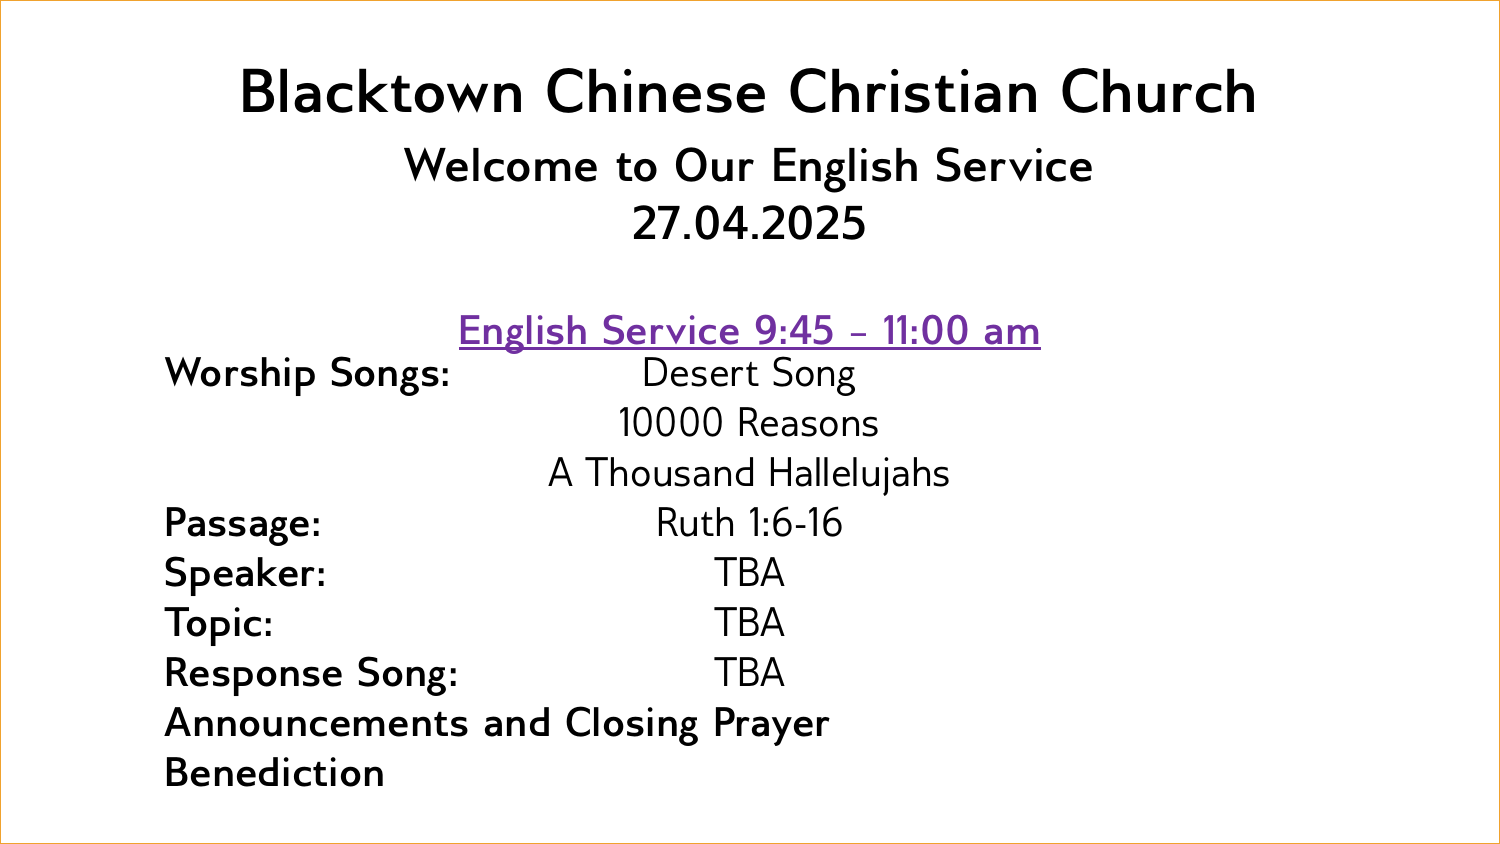

Blacktown Chinese Christian Church
Welcome to Our English Service
27.04.2025
English Service 9:45 – 11:00 am
Worship Songs:
Passage:
Speaker:
Topic:
Response Song:
Announcements and Closing Prayer
Benediction
Desert Song
10000 Reasons
A Thousand Hallelujahs
Ruth 1:6-16
TBA
TBA
TBA